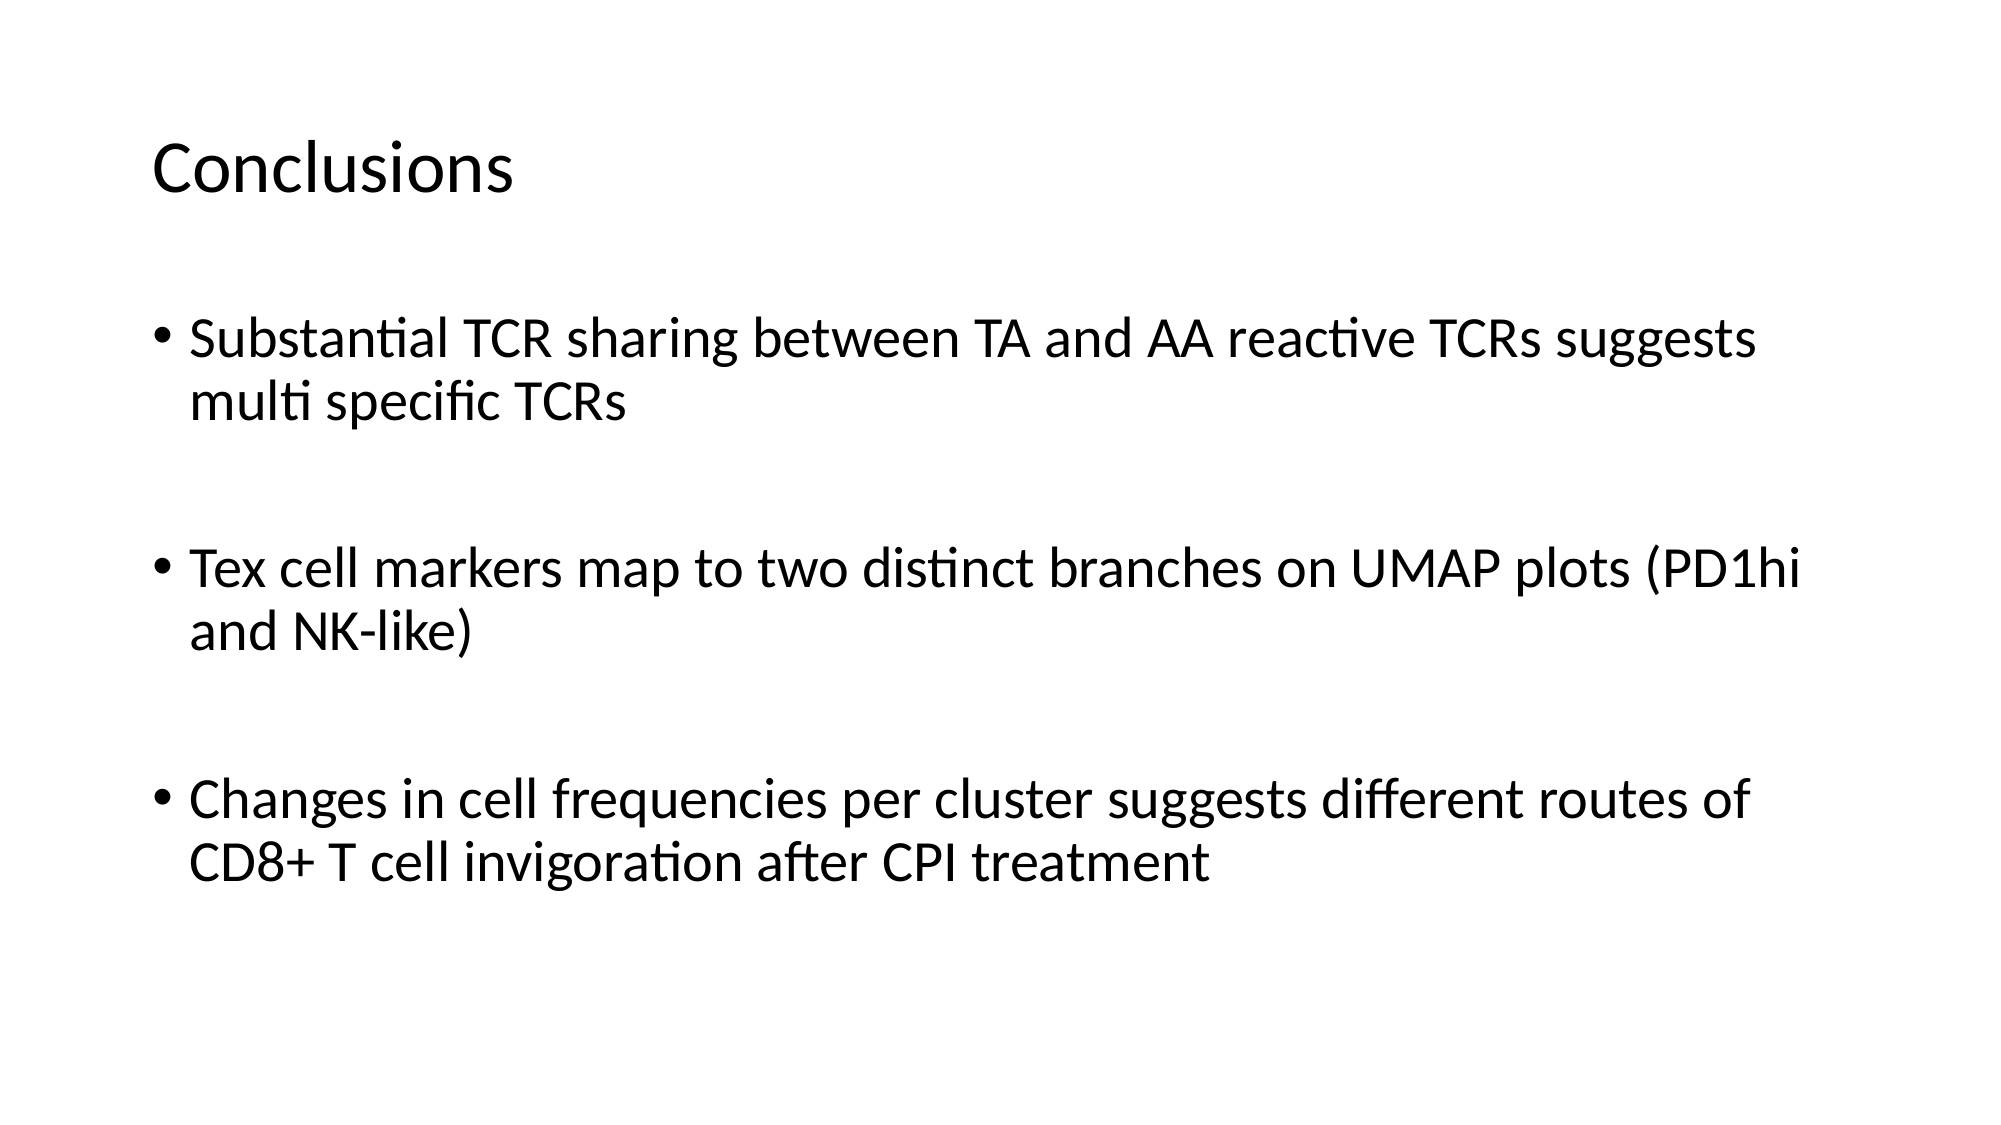

# Conclusions
Substantial TCR sharing between TA and AA reactive TCRs suggests multi specific TCRs

Tex cell markers map to two distinct branches on UMAP plots (PD1hi and NK-like)

Changes in cell frequencies per cluster suggests different routes of CD8+ T cell invigoration after CPI treatment